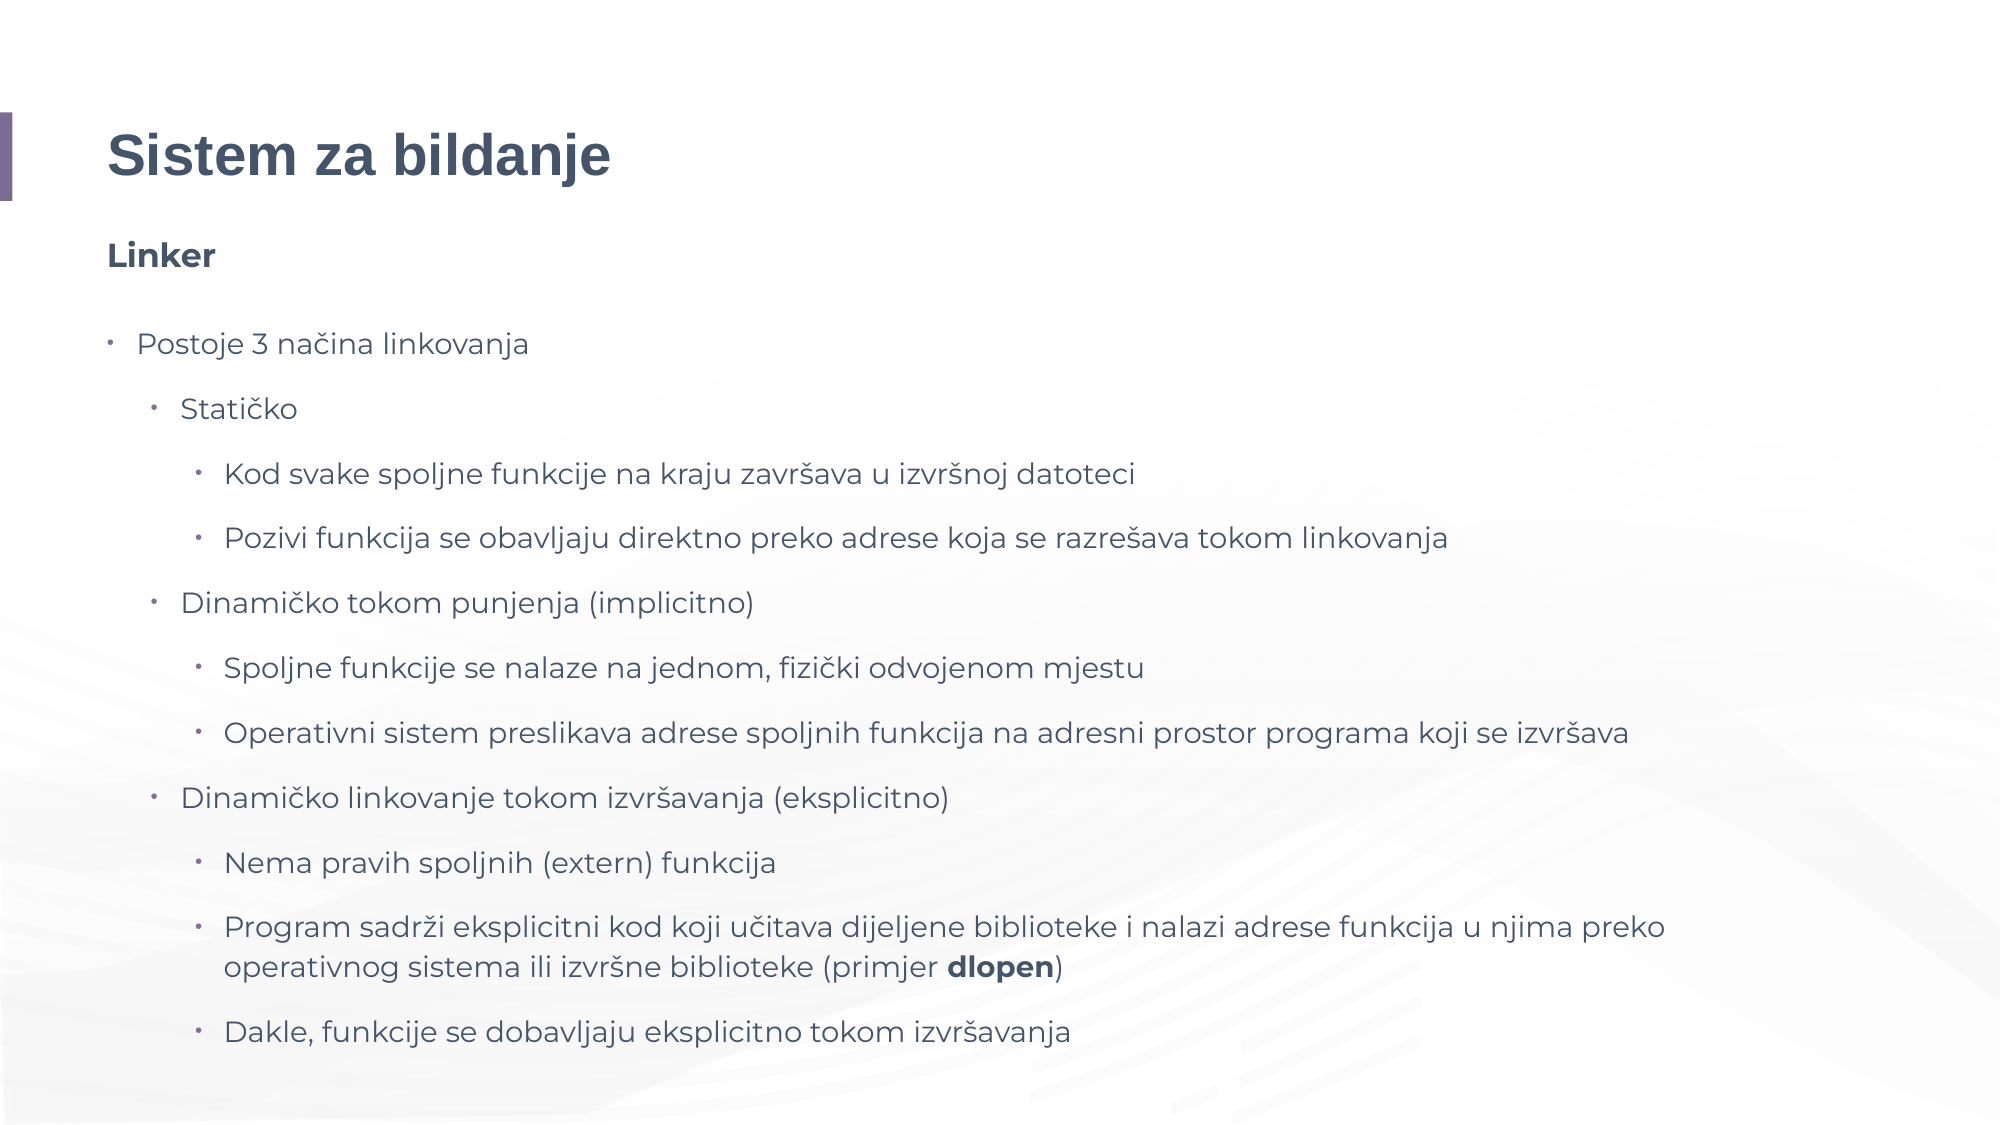

# Sistem za bildanje
Linker

Postoje 3 načina linkovanja
Statičko
Kod svake spoljne funkcije na kraju završava u izvršnoj datoteci
Pozivi funkcija se obavljaju direktno preko adrese koja se razrešava tokom linkovanja
Dinamičko tokom punjenja (implicitno)
Spoljne funkcije se nalaze na jednom, fizički odvojenom mjestu
Operativni sistem preslikava adrese spoljnih funkcija na adresni prostor programa koji se izvršava
Dinamičko linkovanje tokom izvršavanja (eksplicitno)
Nema pravih spoljnih (extern) funkcija
Program sadrži eksplicitni kod koji učitava dijeljene biblioteke i nalazi adrese funkcija u njima preko operativnog sistema ili izvršne biblioteke (primjer dlopen)
Dakle, funkcije se dobavljaju eksplicitno tokom izvršavanja